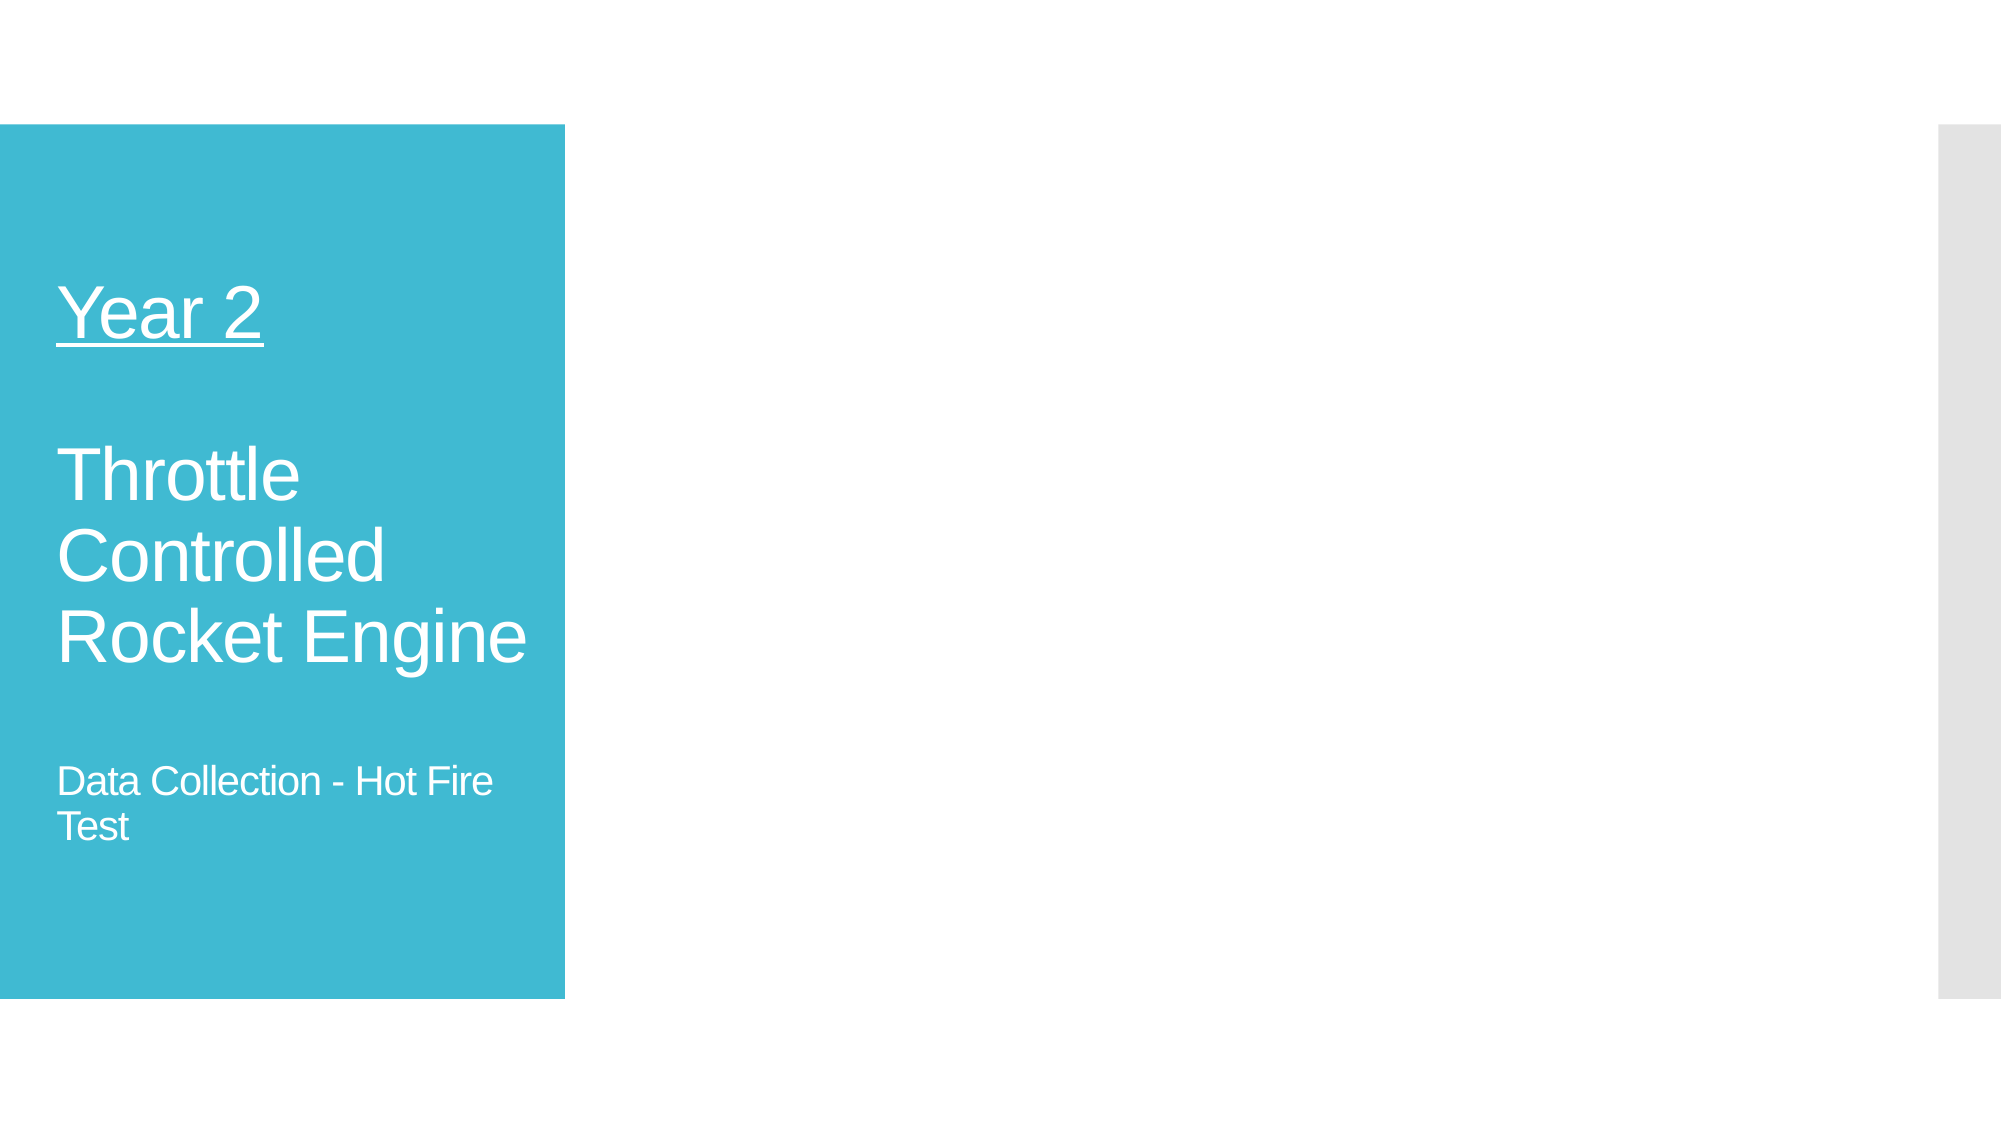

# Year 2 Throttle Controlled Rocket Engine Data Collection - Hot Fire Test